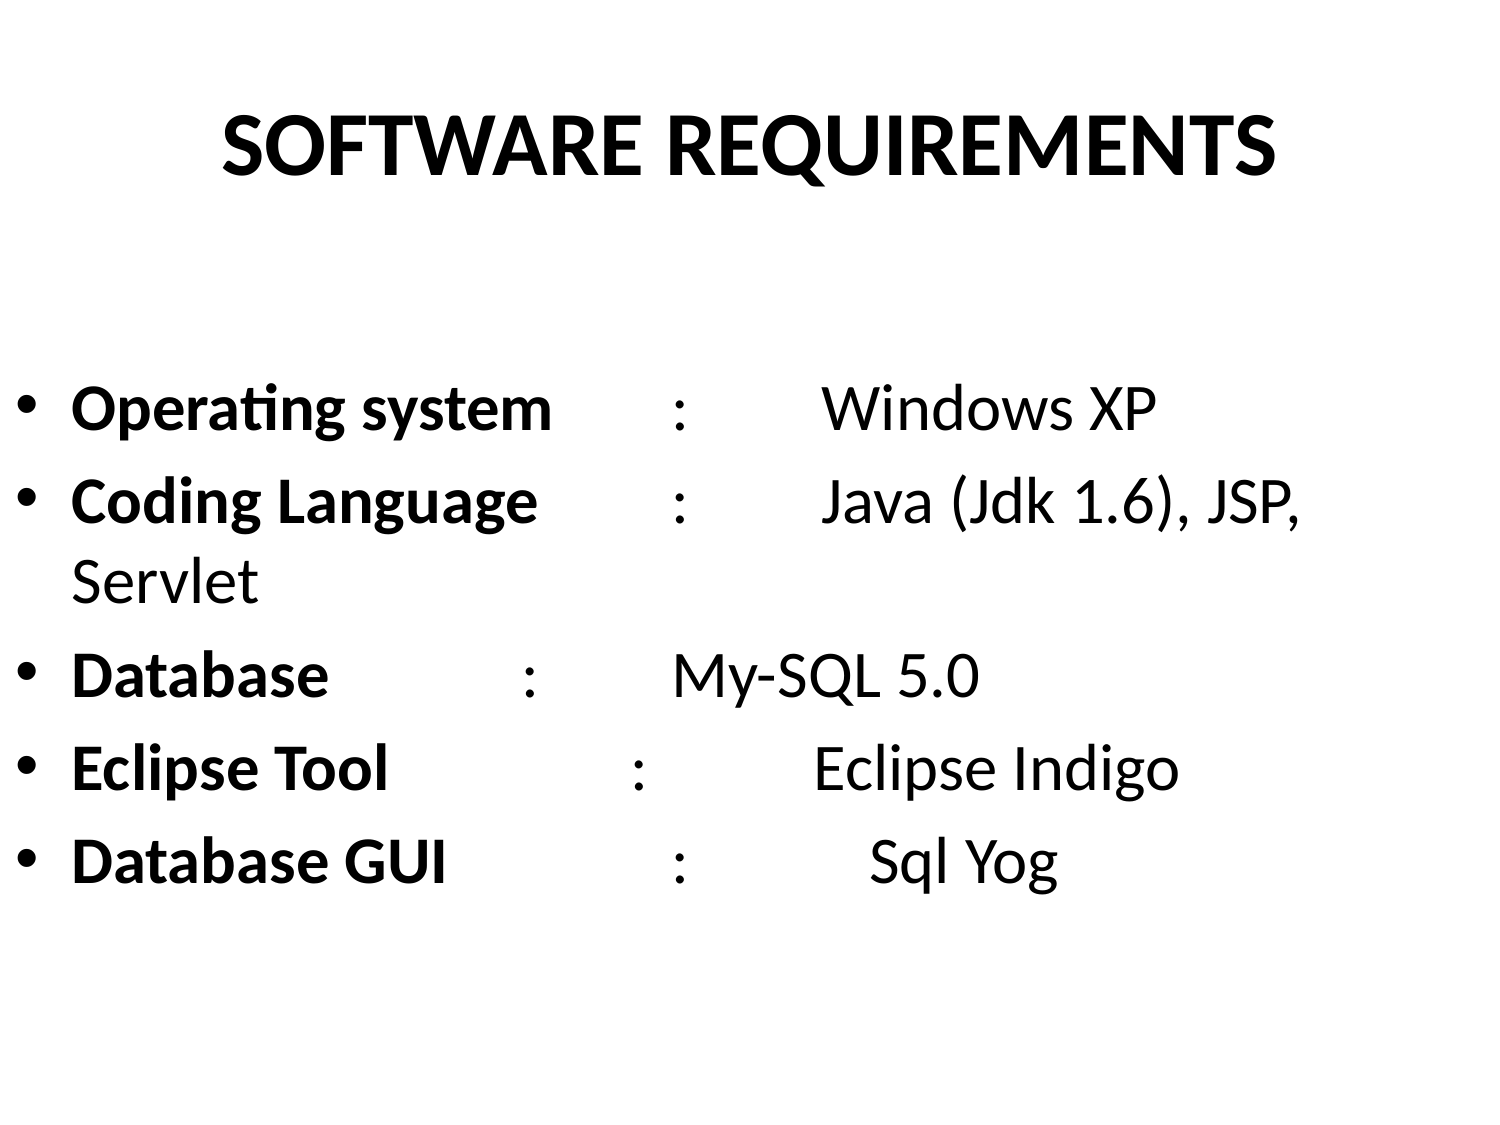

# SOFTWARE REQUIREMENTS

Operating system 	: 	Windows XP
Coding Language 	: 	Java (Jdk 1.6), JSP, Servlet
Database	 	: 	My-SQL 5.0
Eclipse Tool                :           Eclipse Indigo
Database GUI 		:            Sql Yog